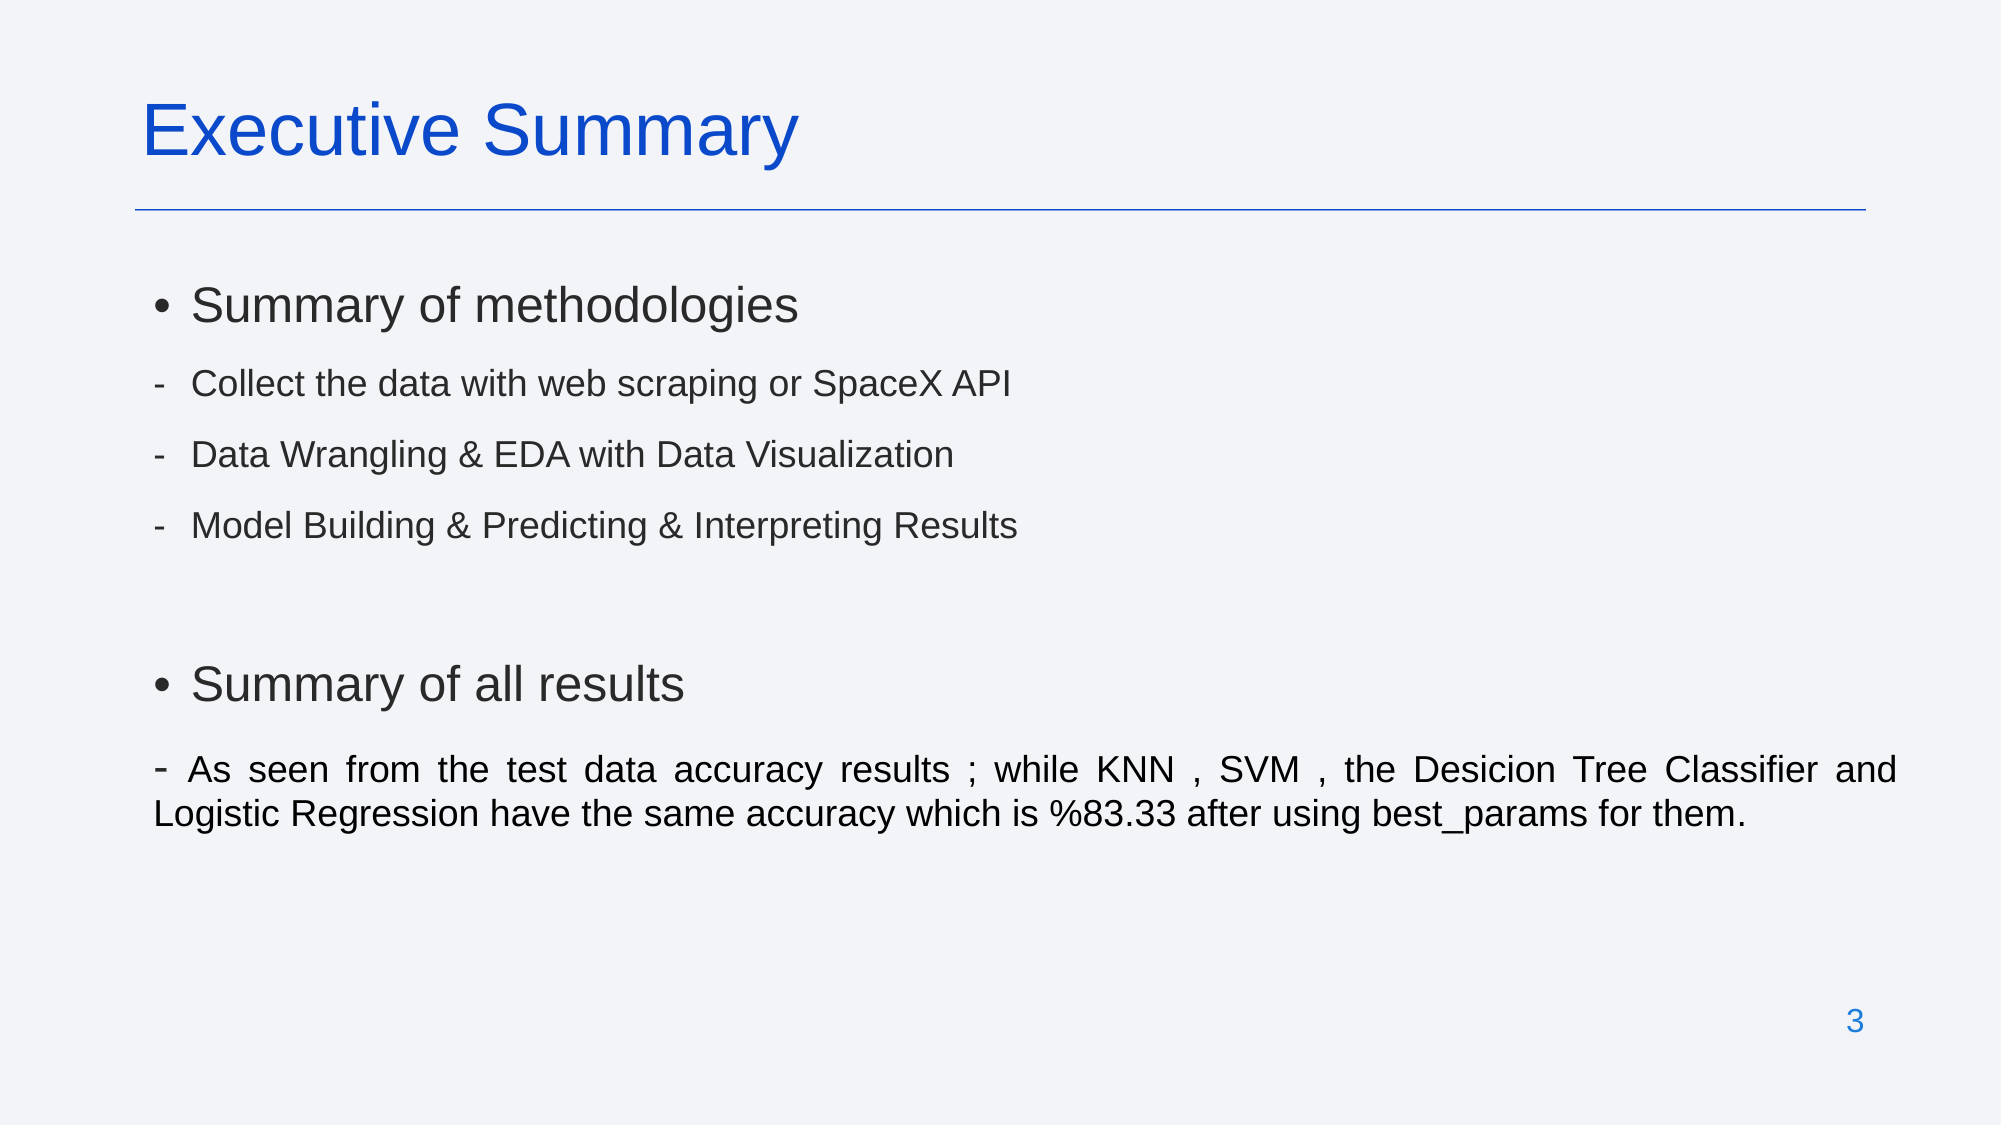

Executive Summary
Summary of methodologies
Collect the data with web scraping or SpaceX API
Data Wrangling & EDA with Data Visualization
Model Building & Predicting & Interpreting Results

Summary of all results
- As seen from the test data accuracy results ; while KNN , SVM , the Desicion Tree Classifier and Logistic Regression have the same accuracy which is %83.33 after using best_params for them.
3